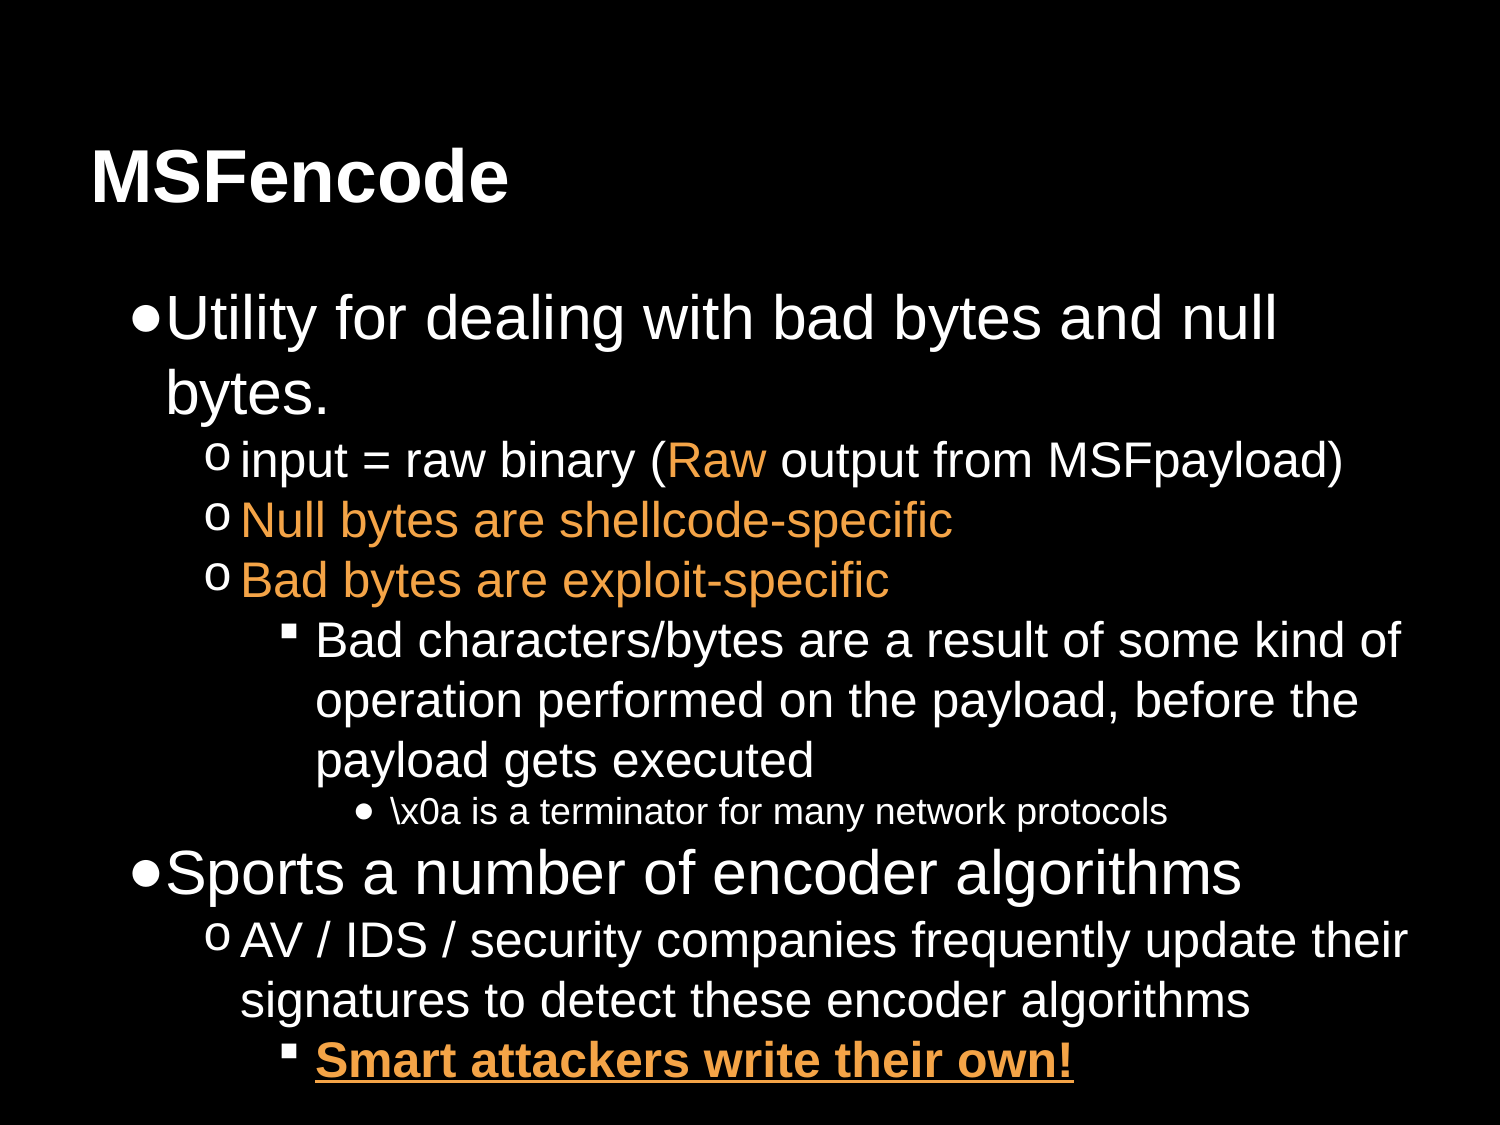

# MSFencode
Utility for dealing with bad bytes and null bytes.
input = raw binary (Raw output from MSFpayload)
Null bytes are shellcode-specific
Bad bytes are exploit-specific
Bad characters/bytes are a result of some kind of operation performed on the payload, before the payload gets executed
\x0a is a terminator for many network protocols
Sports a number of encoder algorithms
AV / IDS / security companies frequently update their signatures to detect these encoder algorithms
Smart attackers write their own!